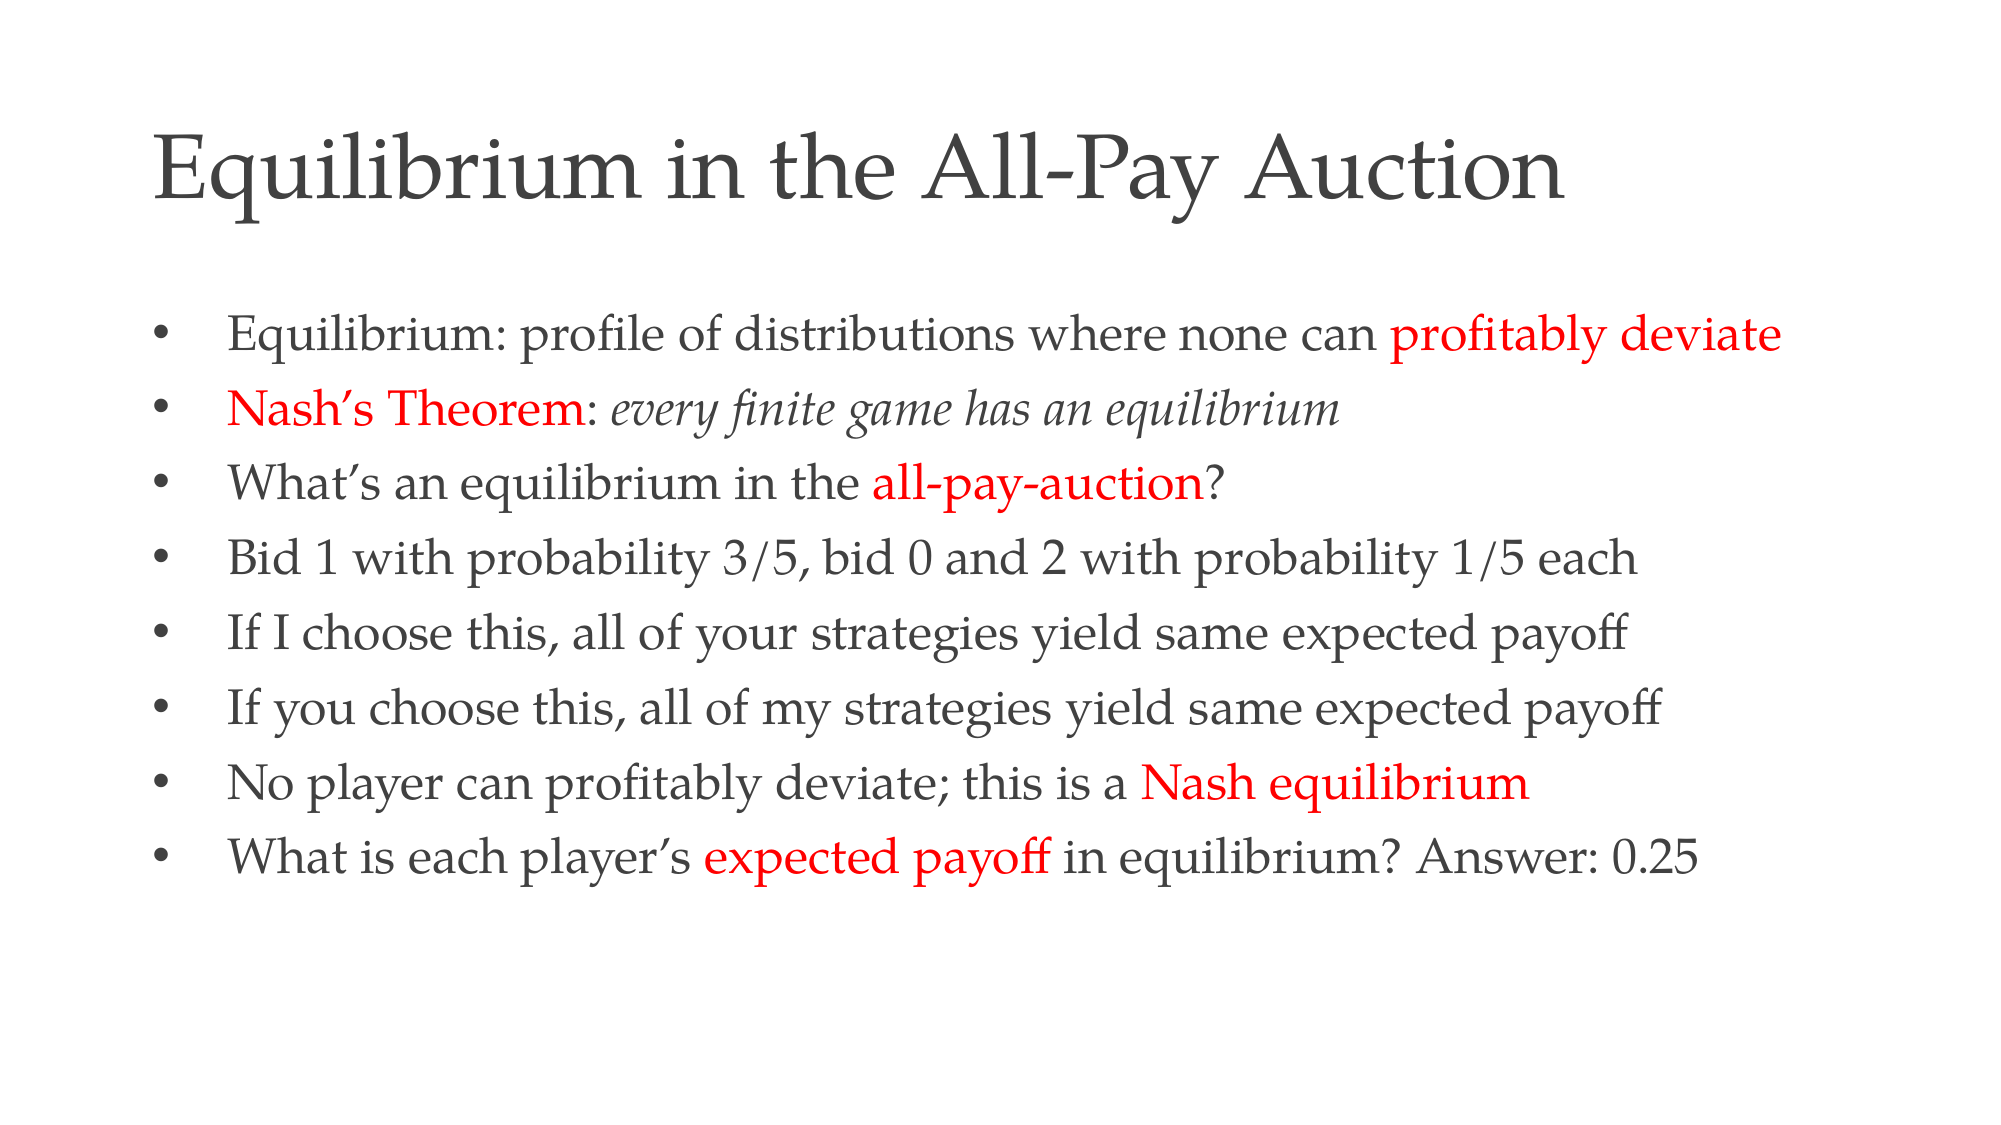

# Equilibrium in the All-Pay Auction
Equilibrium: profile of distributions where none can profitably deviate
Nash’s Theorem: every finite game has an equilibrium
What’s an equilibrium in the all-pay-auction?
Bid 1 with probability 3/5, bid 0 and 2 with probability 1/5 each
If I choose this, all of your strategies yield same expected payoff
If you choose this, all of my strategies yield same expected payoff
No player can profitably deviate; this is a Nash equilibrium
What is each player’s expected payoff in equilibrium? Answer: 0.25